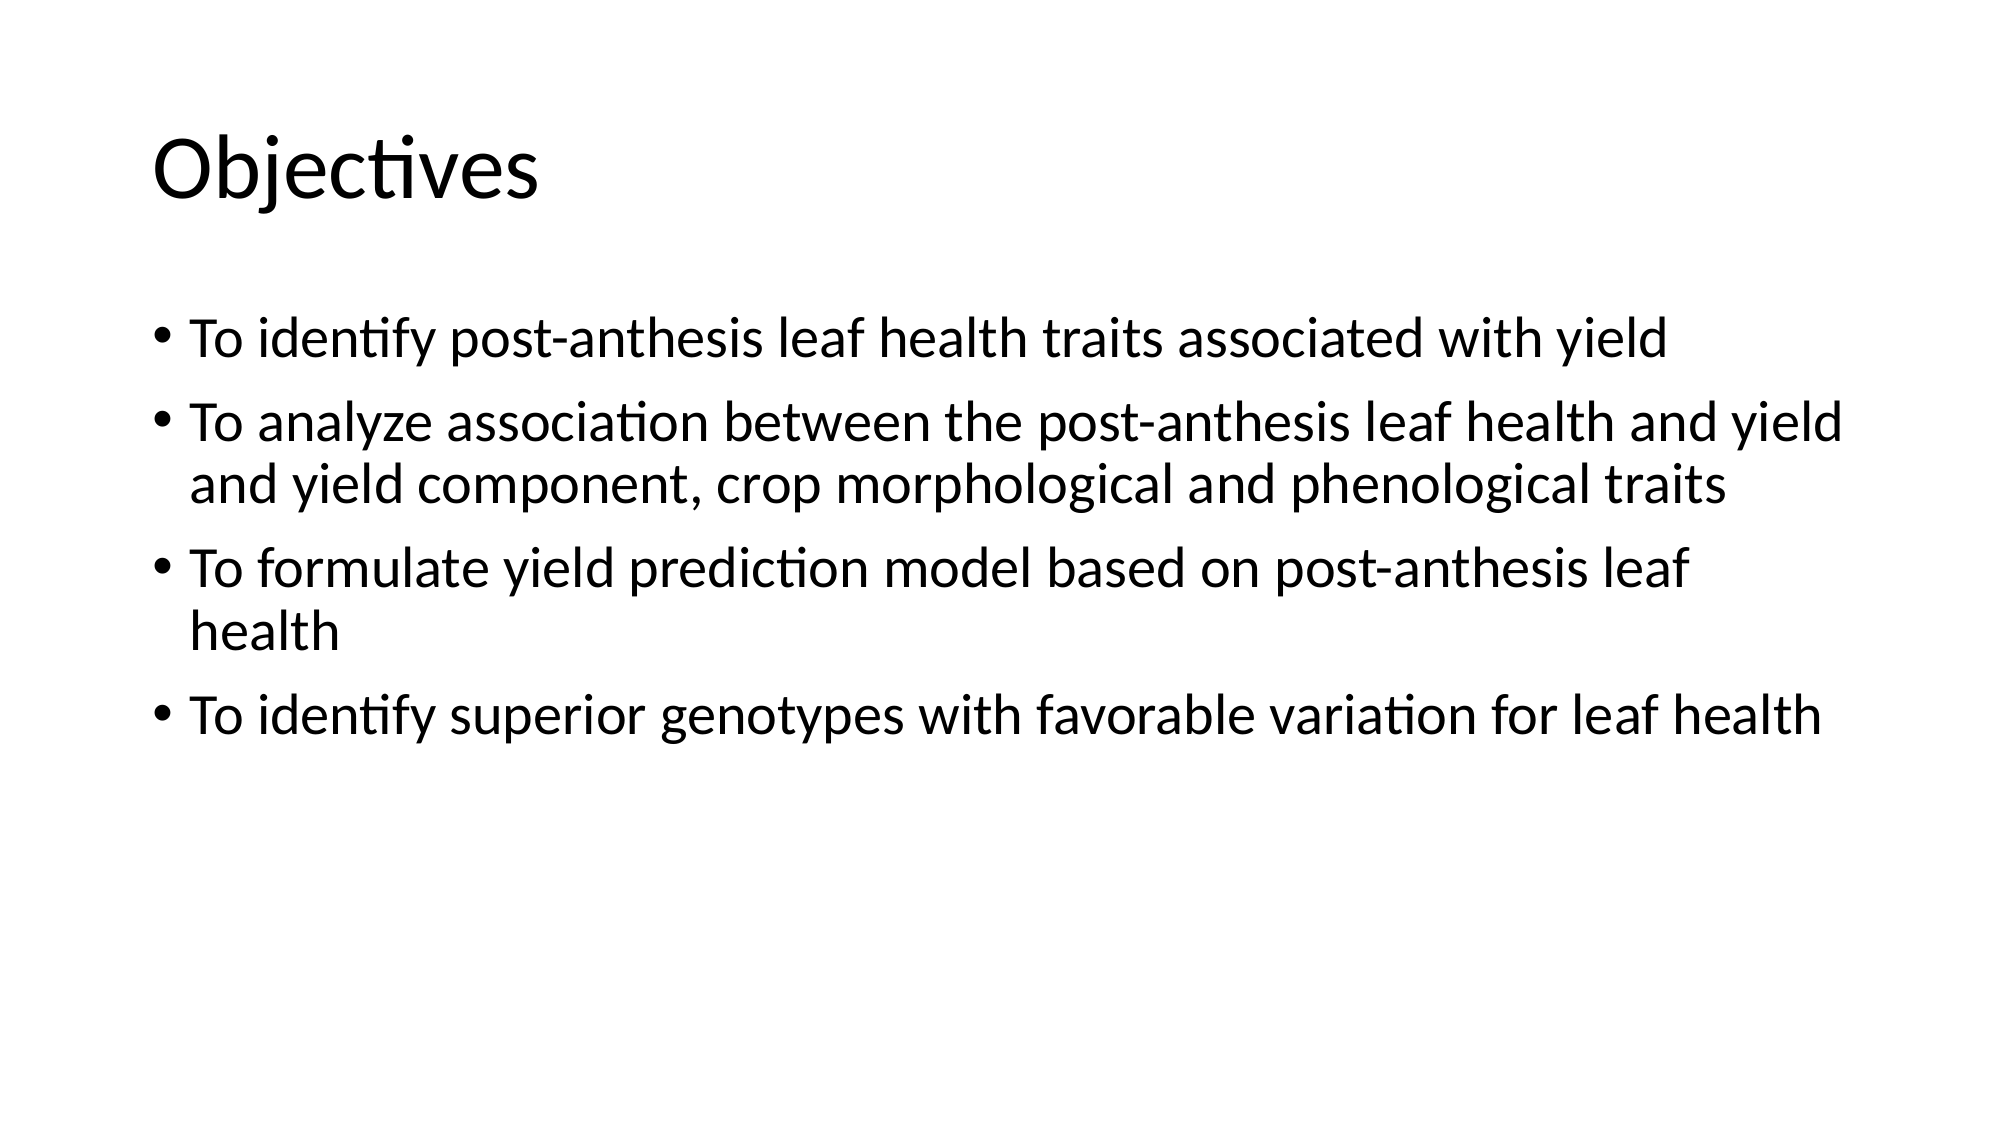

# Objectives
To identify post-anthesis leaf health traits associated with yield
To analyze association between the post-anthesis leaf health and yield and yield component, crop morphological and phenological traits
To formulate yield prediction model based on post-anthesis leaf health
To identify superior genotypes with favorable variation for leaf health